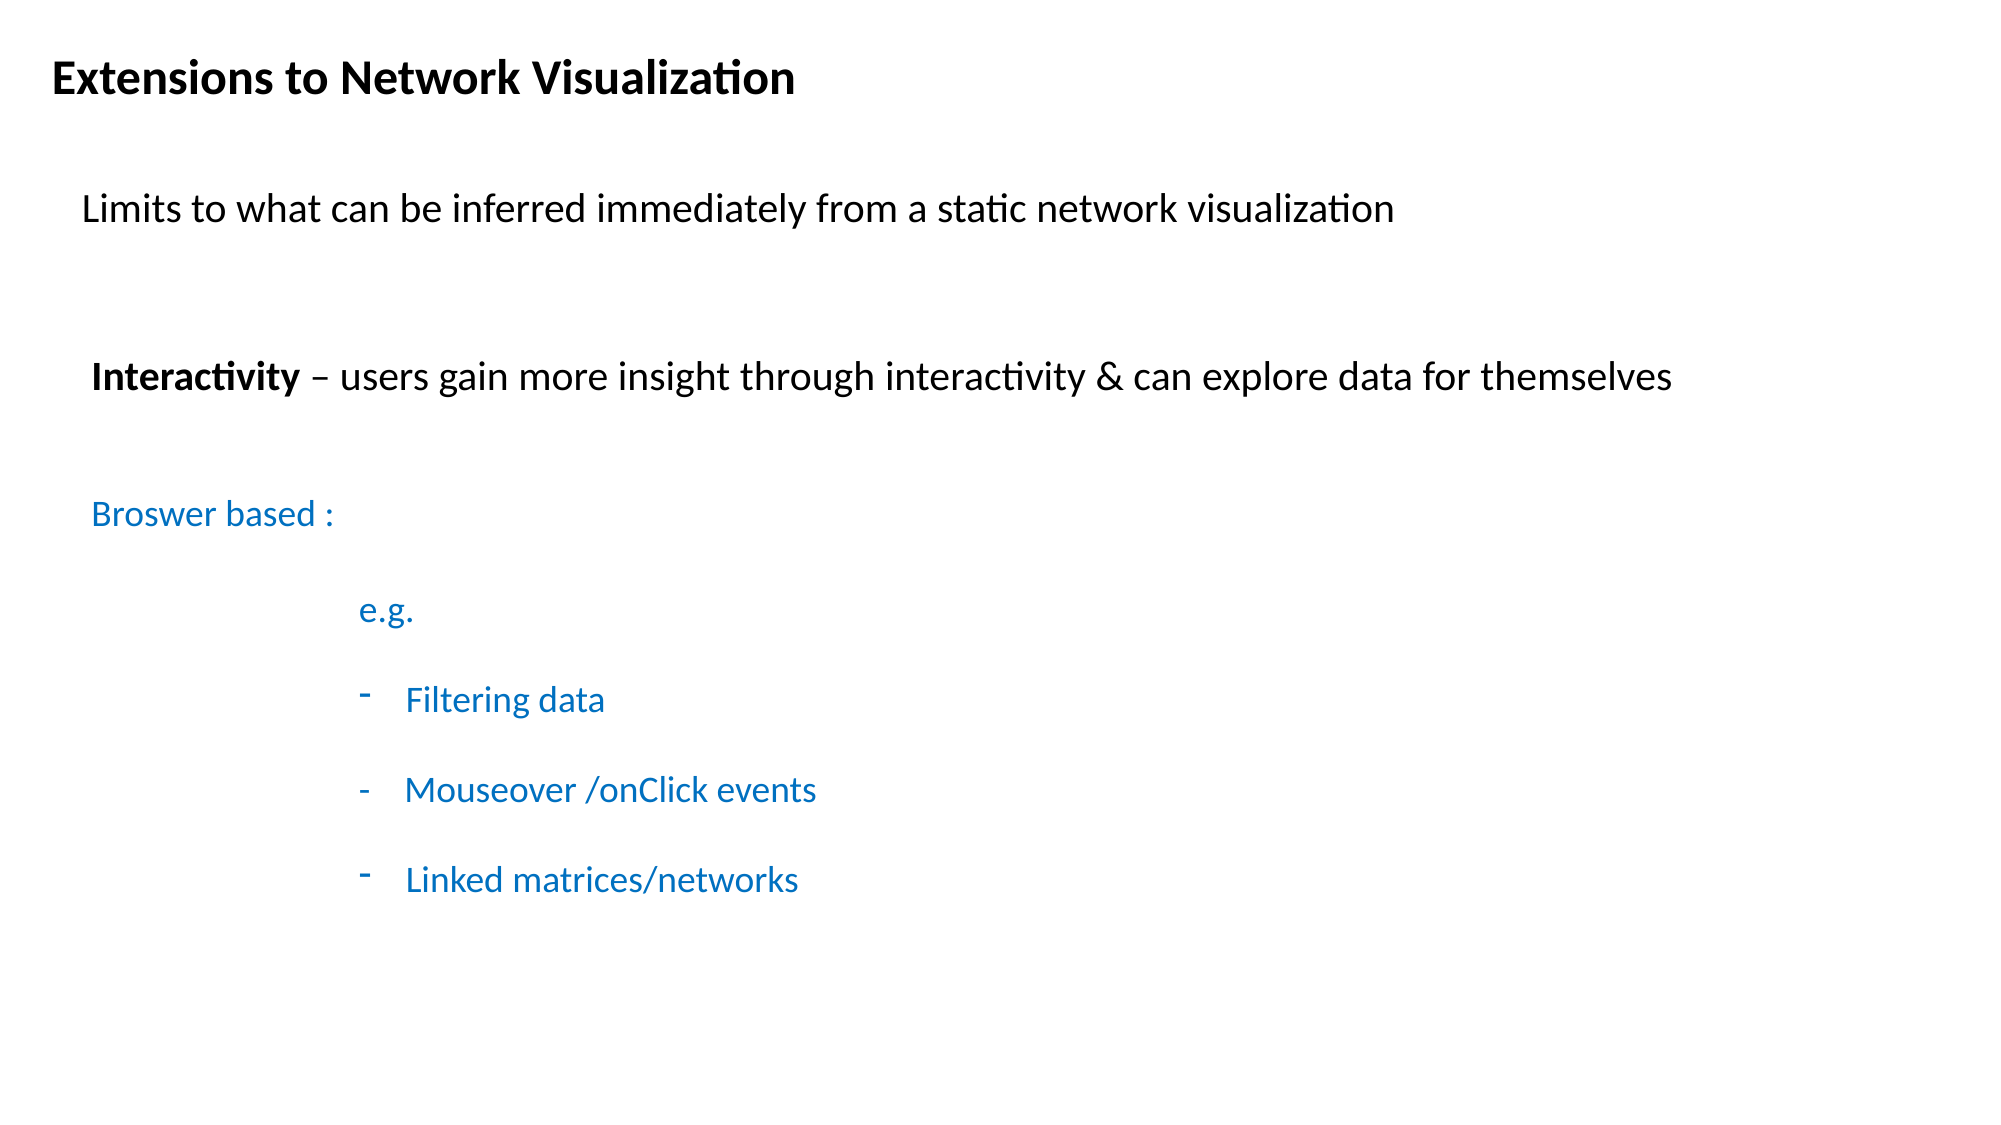

Extensions to Network Visualization

Limits to what can be inferred immediately from a static network visualization
Interactivity – users gain more insight through interactivity & can explore data for themselves

Broswer based :

e.g.

Filtering data

-    Mouseover /onClick events

Linked matrices/networks